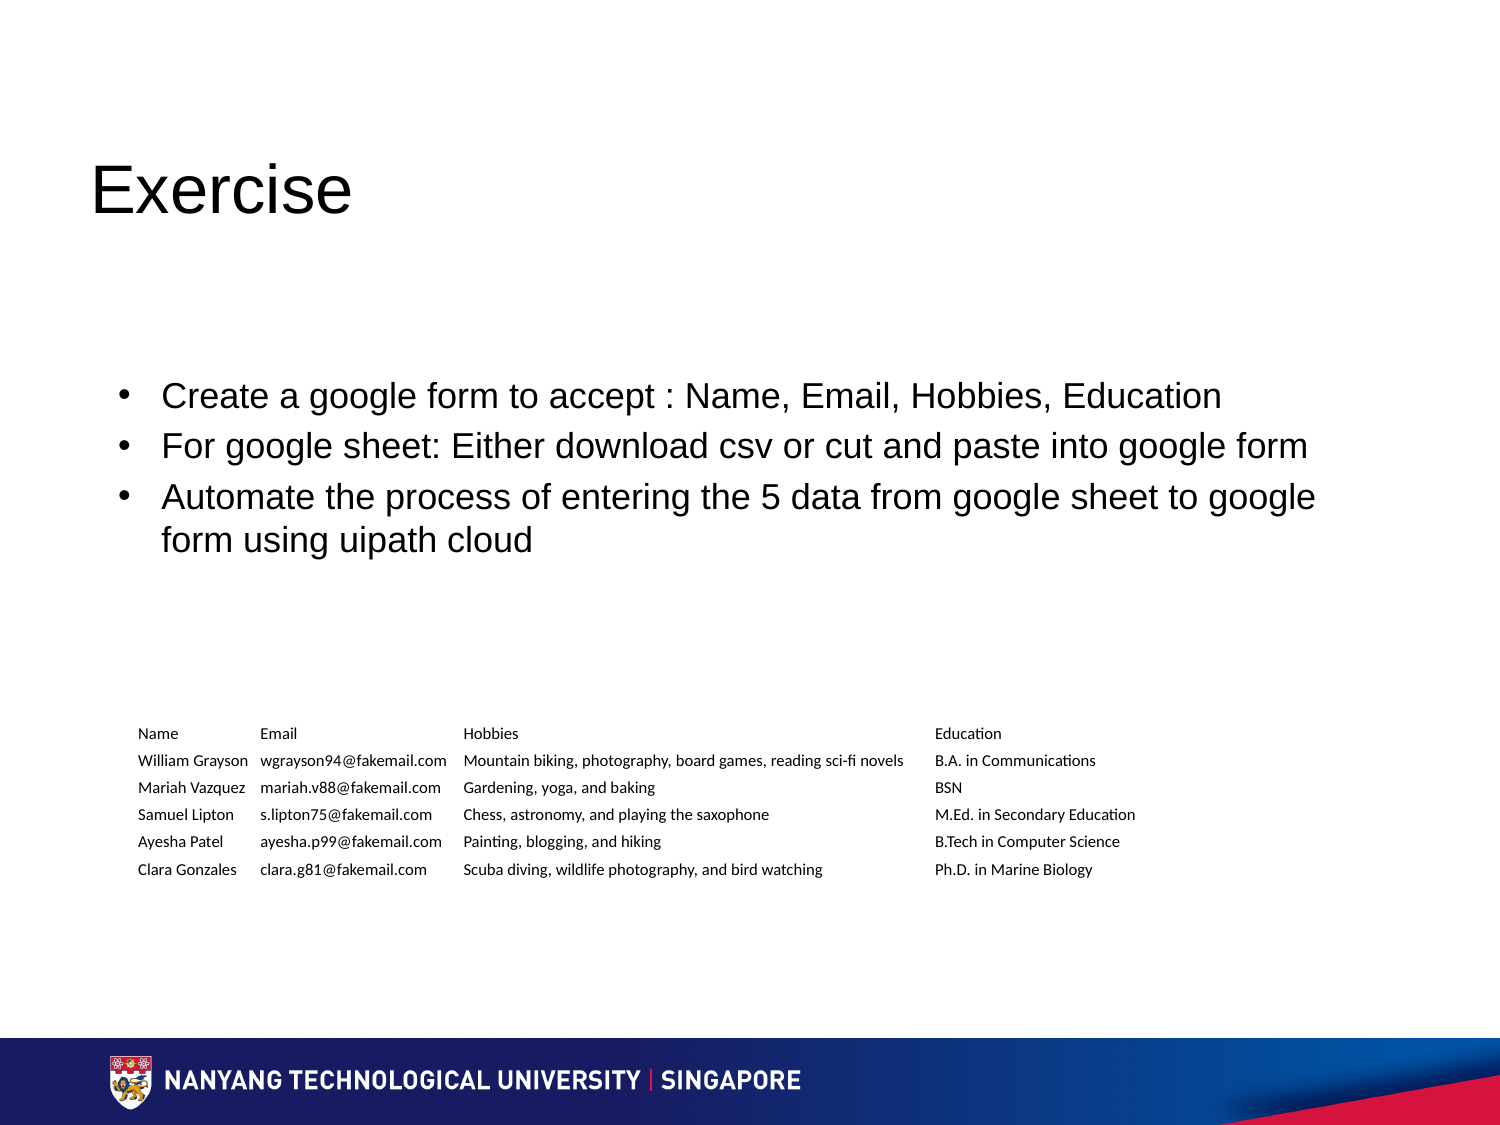

# Exercise
Create a google form to accept : Name, Email, Hobbies, Education
For google sheet: Either download csv or cut and paste into google form
Automate the process of entering the 5 data from google sheet to google form using uipath cloud

| Name | Email | Hobbies | Education |
| --- | --- | --- | --- |
| William Grayson | wgrayson94@fakemail.com | Mountain biking, photography, board games, reading sci-fi novels | B.A. in Communications |
| Mariah Vazquez | mariah.v88@fakemail.com | Gardening, yoga, and baking | BSN |
| Samuel Lipton | s.lipton75@fakemail.com | Chess, astronomy, and playing the saxophone | M.Ed. in Secondary Education |
| Ayesha Patel | ayesha.p99@fakemail.com | Painting, blogging, and hiking | B.Tech in Computer Science |
| Clara Gonzales | clara.g81@fakemail.com | Scuba diving, wildlife photography, and bird watching | Ph.D. in Marine Biology |